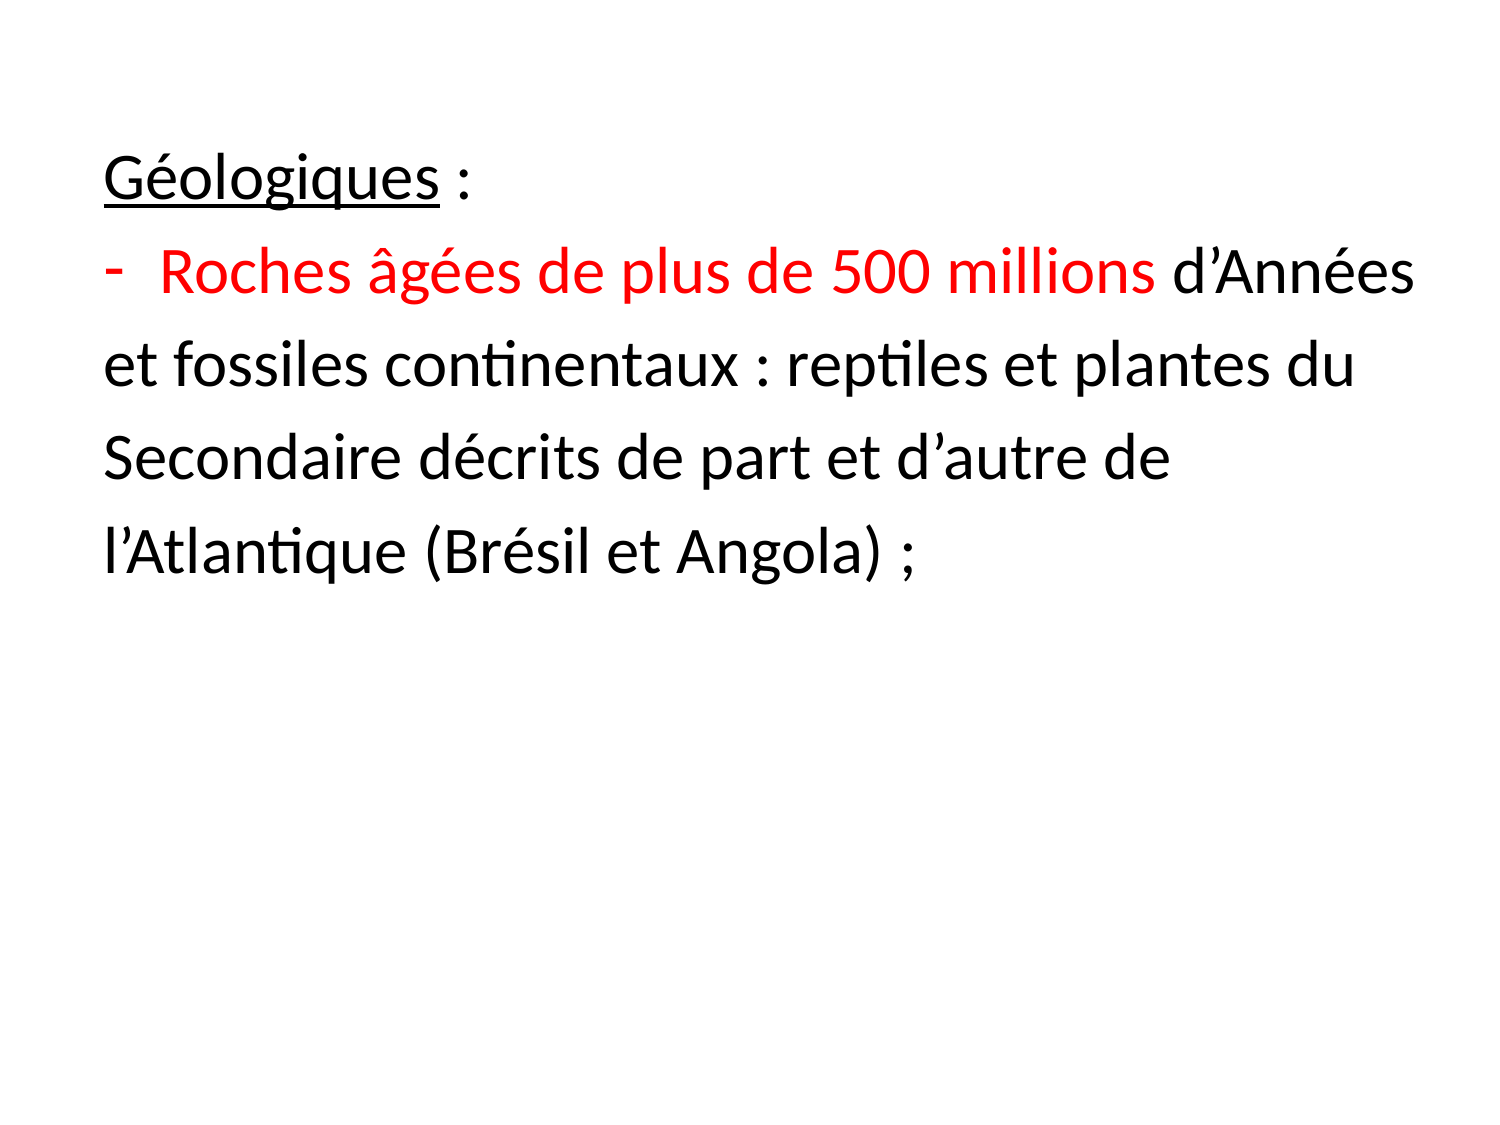

Géologiques :
Roches âgées de plus de 500 millions d’Années
et fossiles continentaux : reptiles et plantes du
Secondaire décrits de part et d’autre de
l’Atlantique (Brésil et Angola) ;